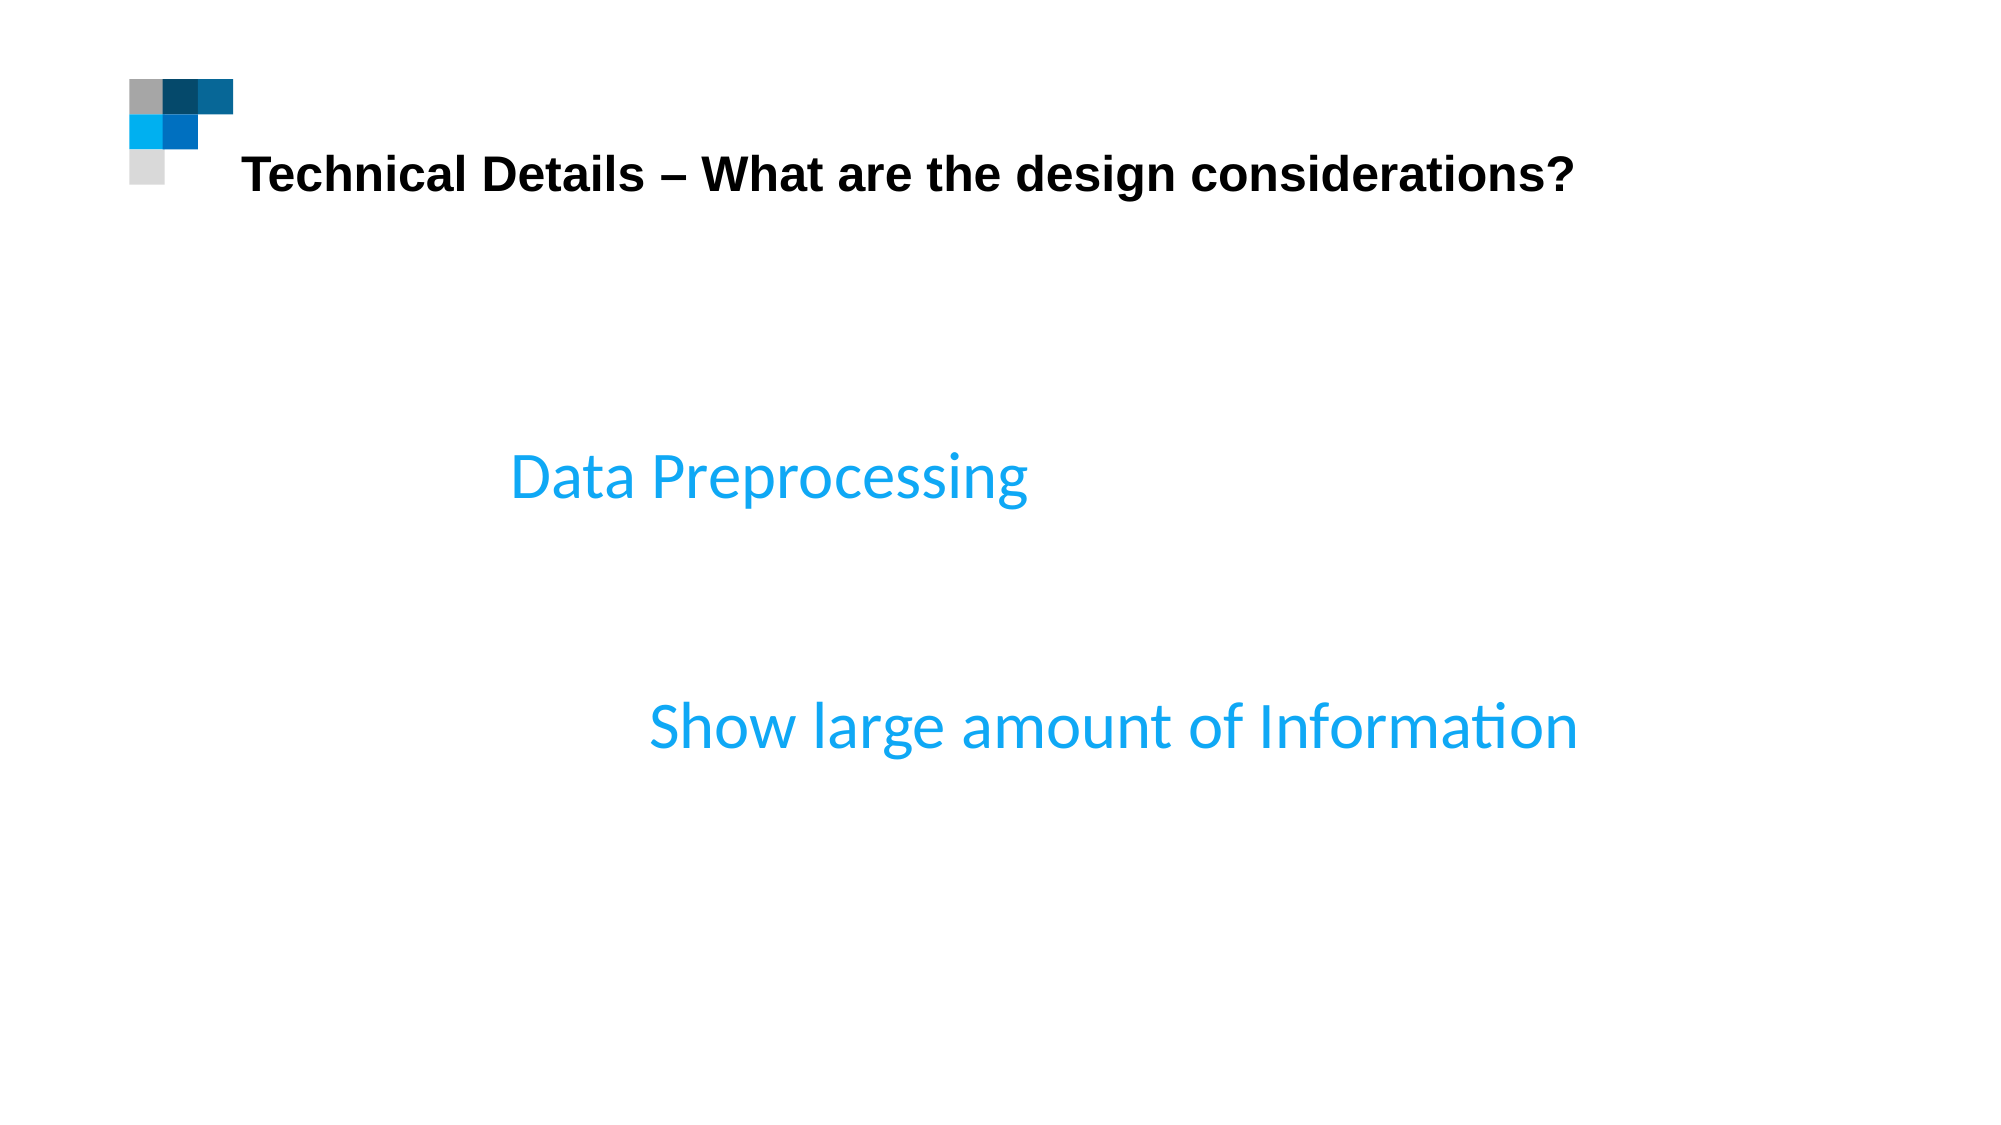

Technical Details – What are the design considerations?

Data Preprocessing
Show large amount of Information